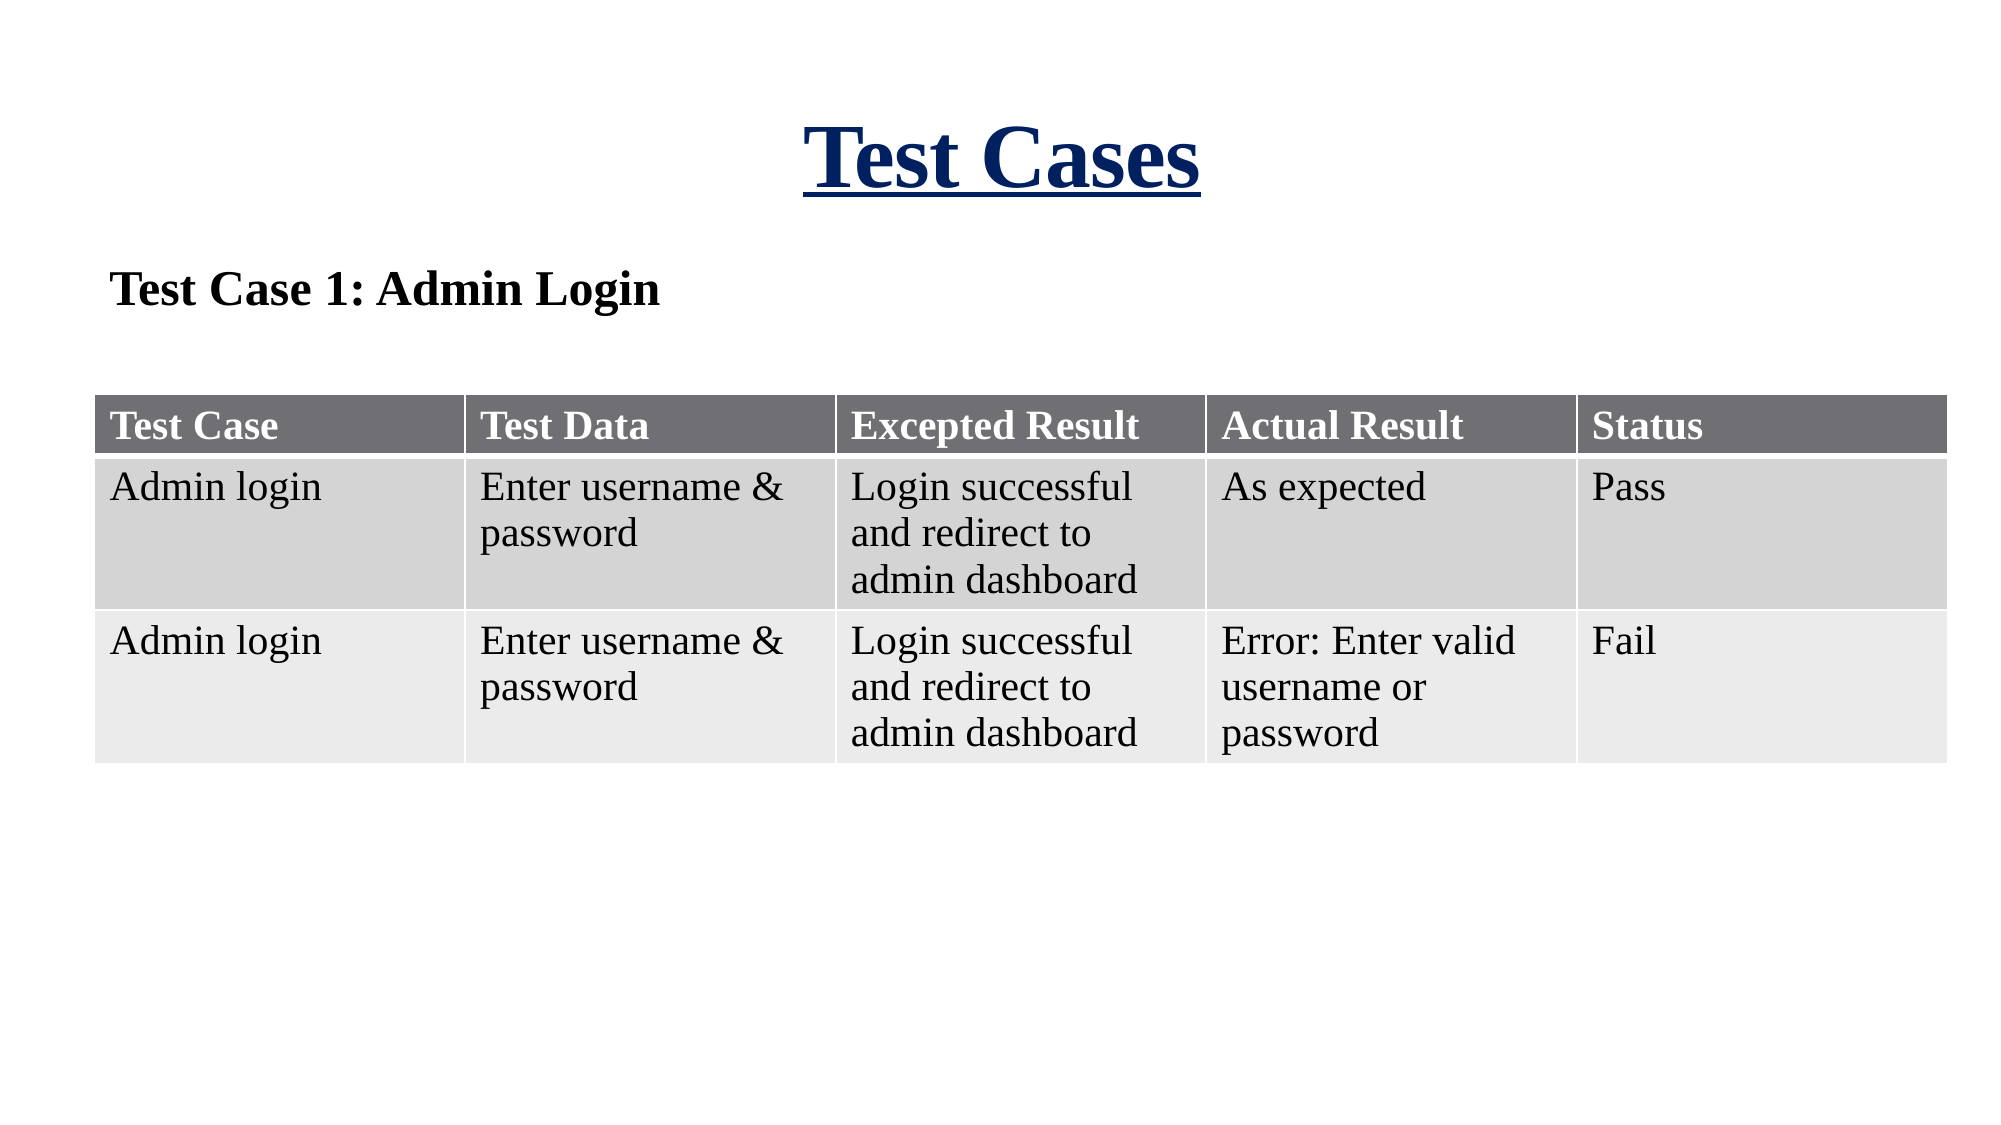

# Test Cases
Test Case 1: Admin Login
| Test Case | Test Data | Excepted Result | Actual Result | Status |
| --- | --- | --- | --- | --- |
| Admin login | Enter username & password | Login successful and redirect to admin dashboard | As expected | Pass |
| Admin login | Enter username & password | Login successful and redirect to admin dashboard | Error: Enter valid username or password | Fail |